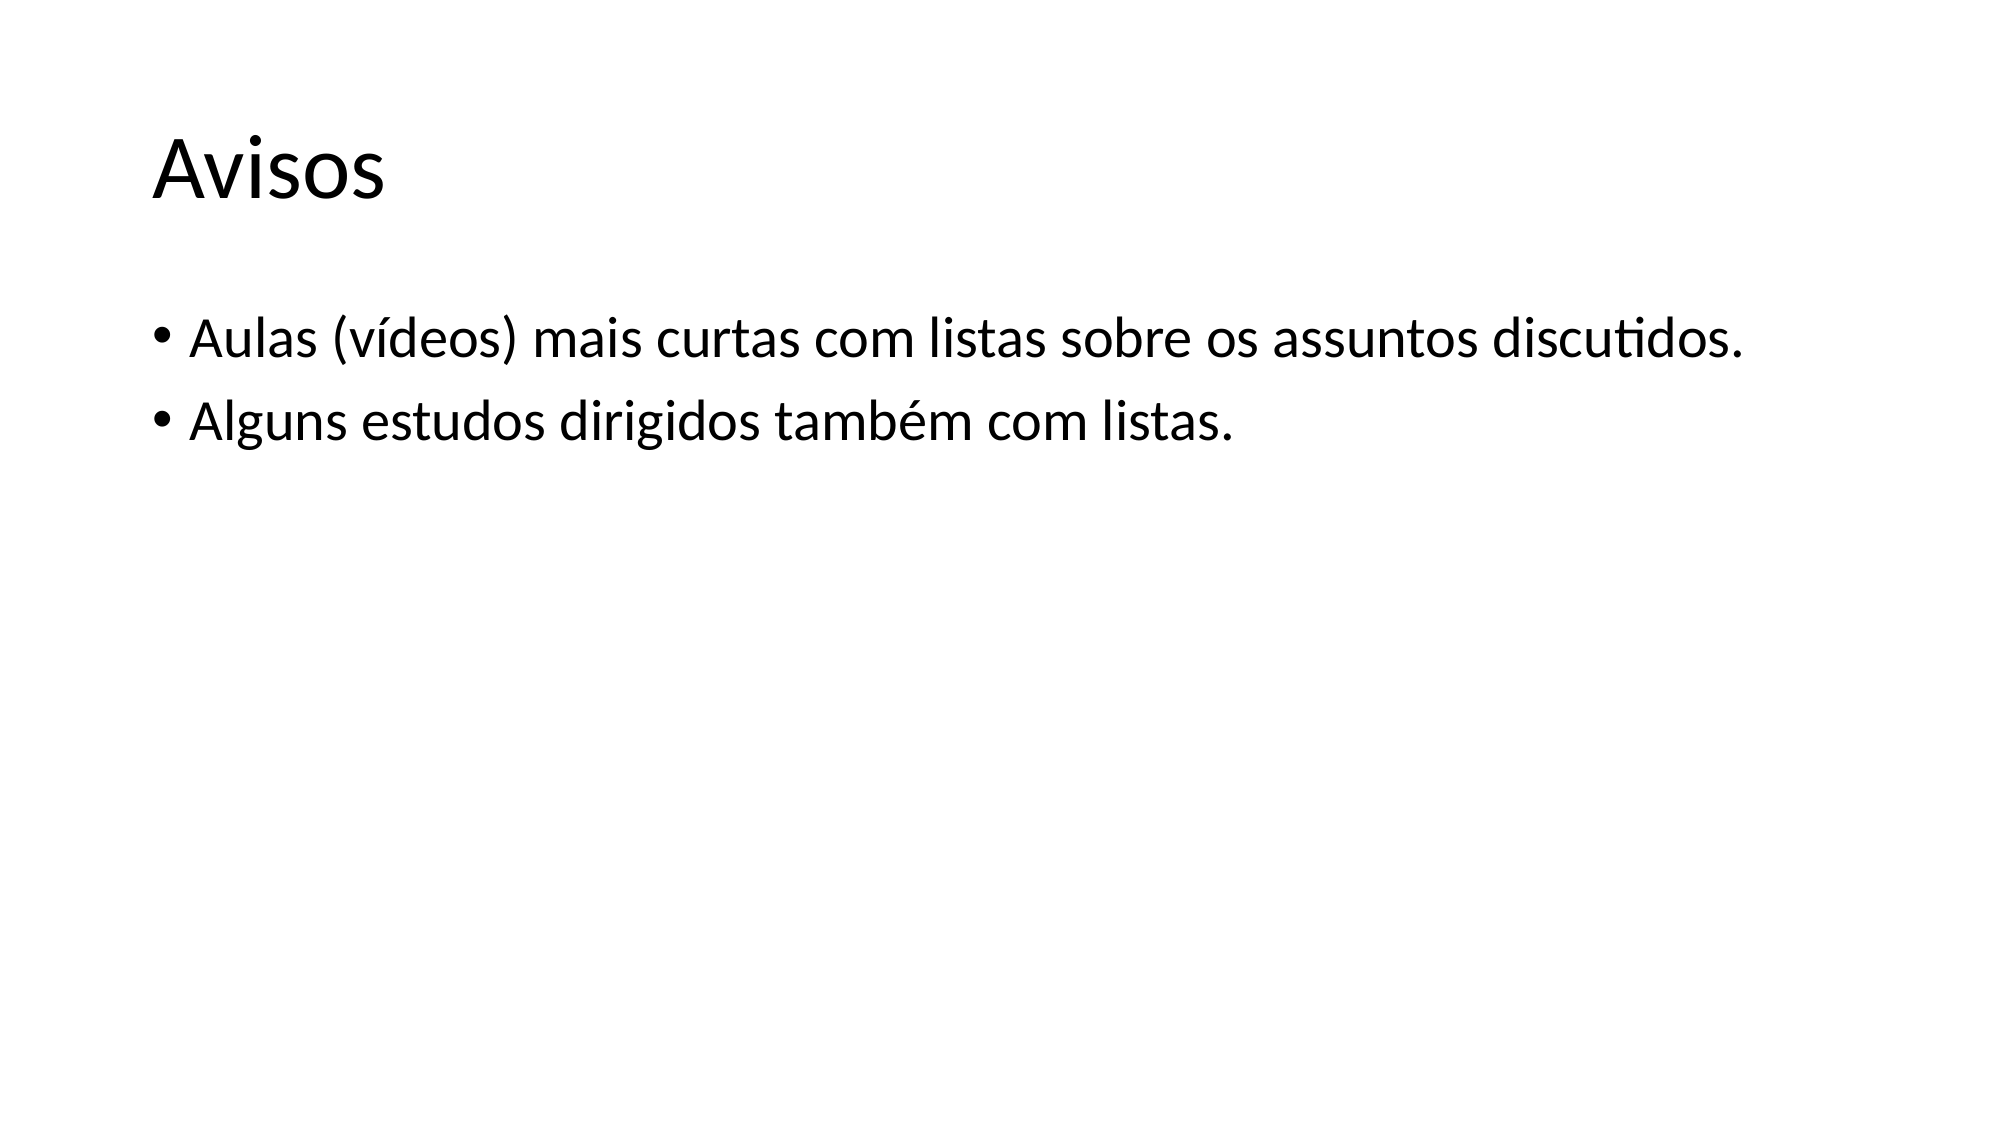

# Avisos
Aulas (vídeos) mais curtas com listas sobre os assuntos discutidos.
Alguns estudos dirigidos também com listas.